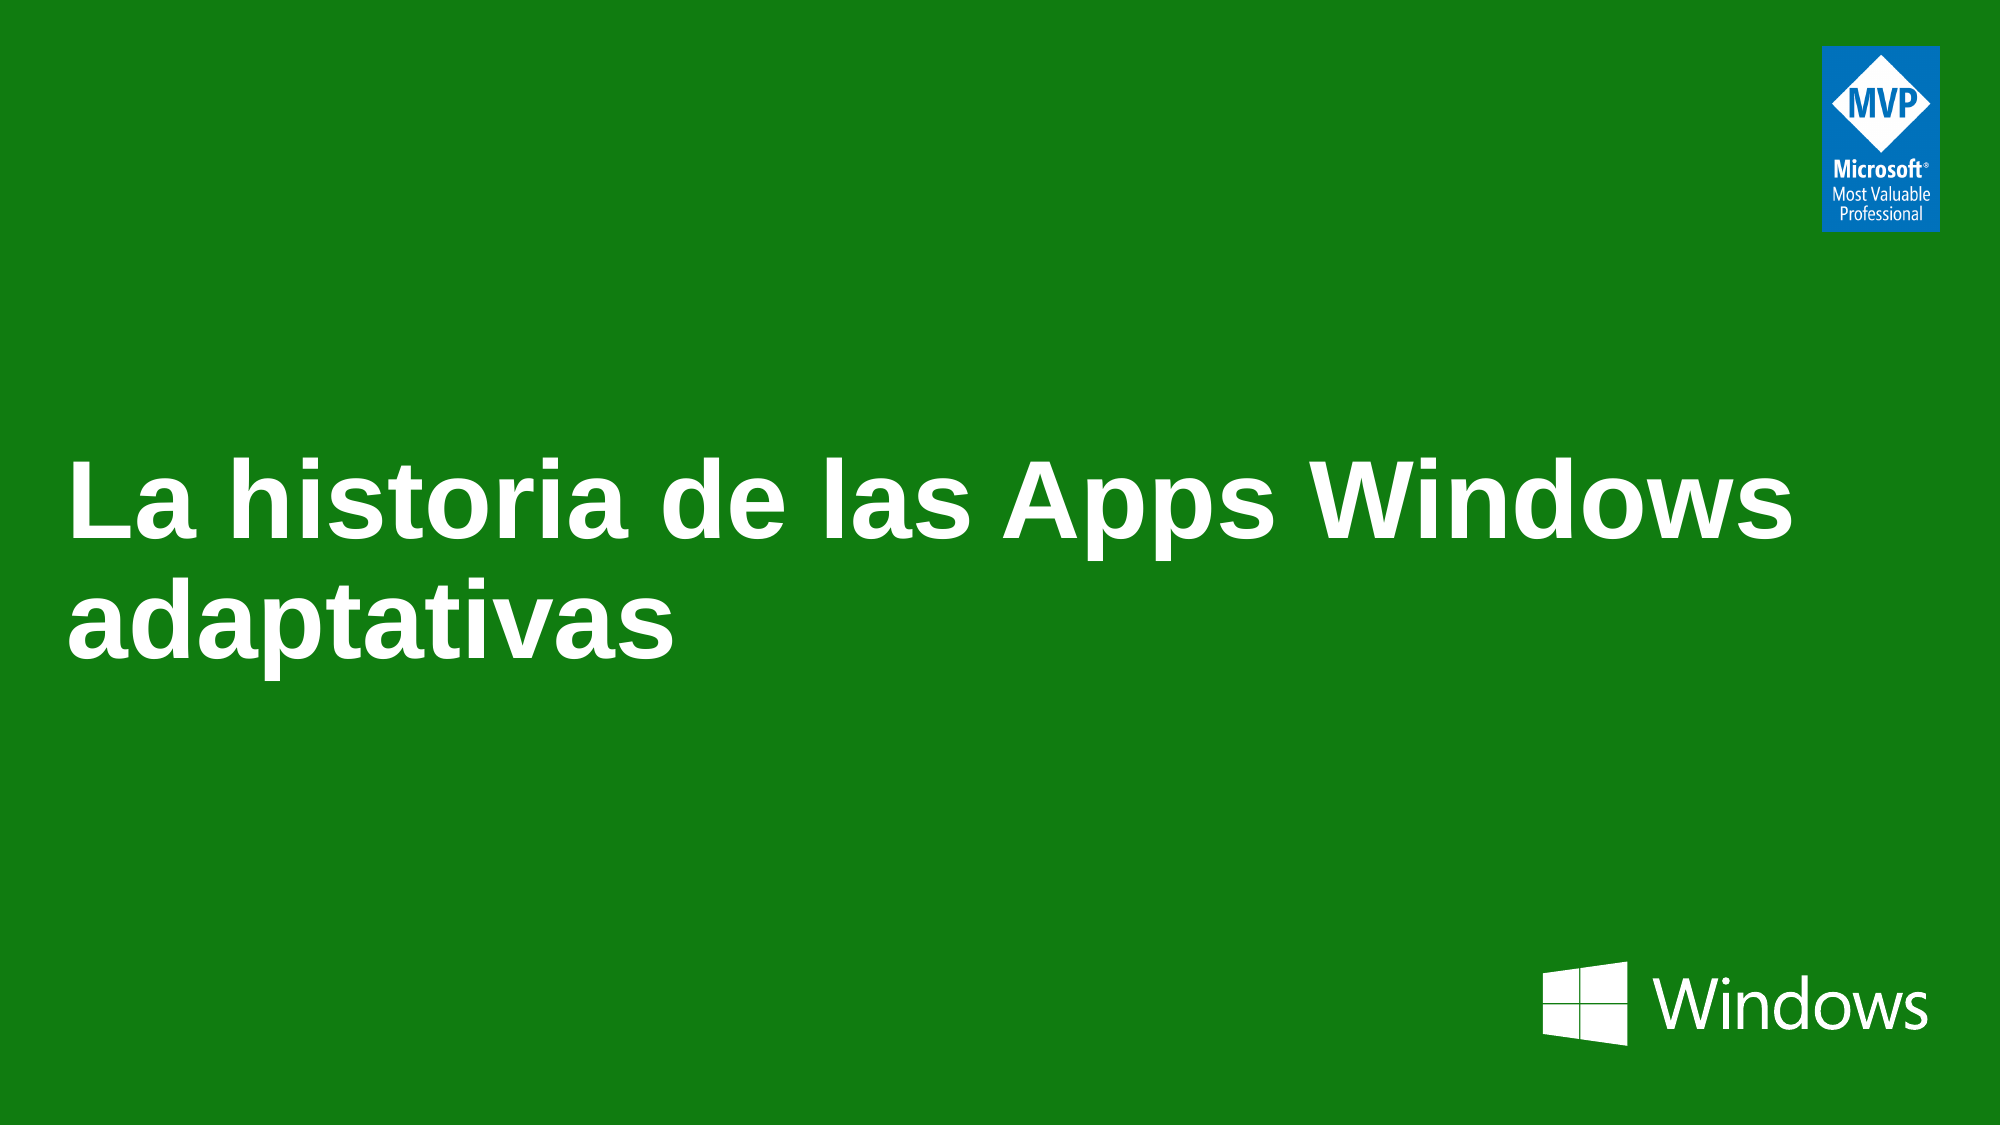

# La historia de las Apps Windows adaptativas